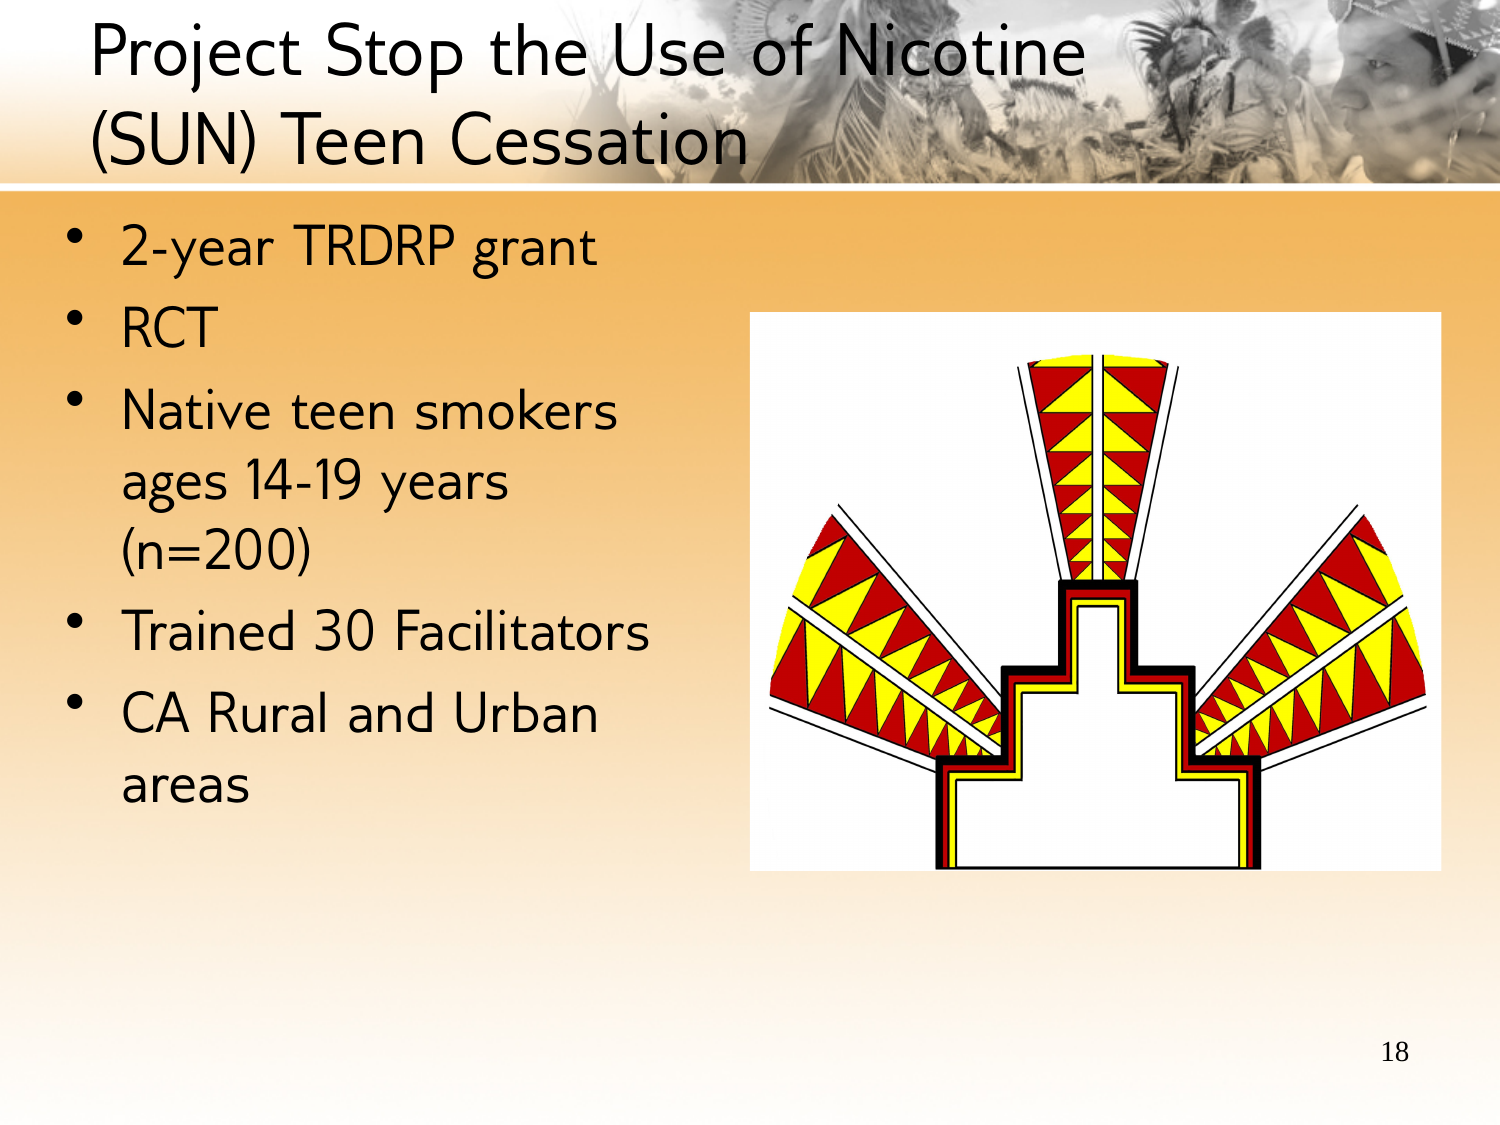

# Project Stop the Use of Nicotine (SUN) Teen Cessation
2-year TRDRP grant
RCT
Native teen smokers ages 14-19 years (n=200)
Trained 30 Facilitators
CA Rural and Urban areas

18